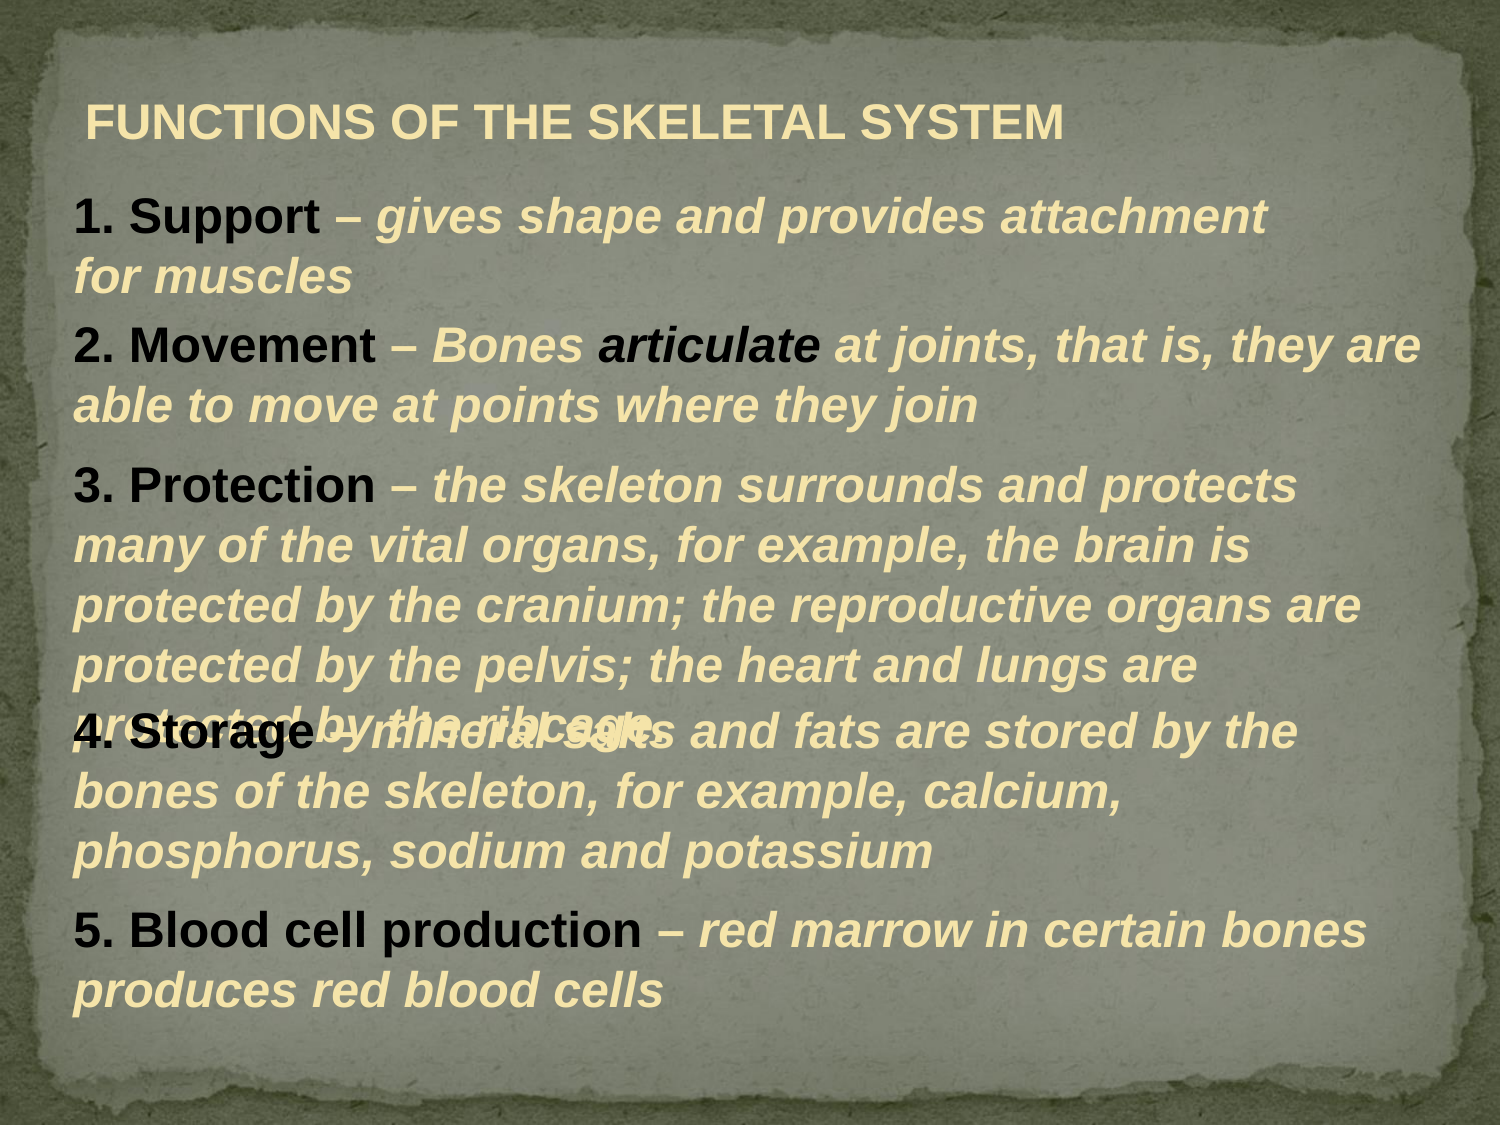

FUNCTIONS OF THE SKELETAL SYSTEM
1. Support – gives shape and provides attachment for muscles
2. Movement – Bones articulate at joints, that is, they are able to move at points where they join
3. Protection – the skeleton surrounds and protects many of the vital organs, for example, the brain is protected by the cranium; the reproductive organs are protected by the pelvis; the heart and lungs are protected by the ribcage.
4. Storage – mineral salts and fats are stored by the bones of the skeleton, for example, calcium, phosphorus, sodium and potassium
5. Blood cell production – red marrow in certain bones produces red blood cells